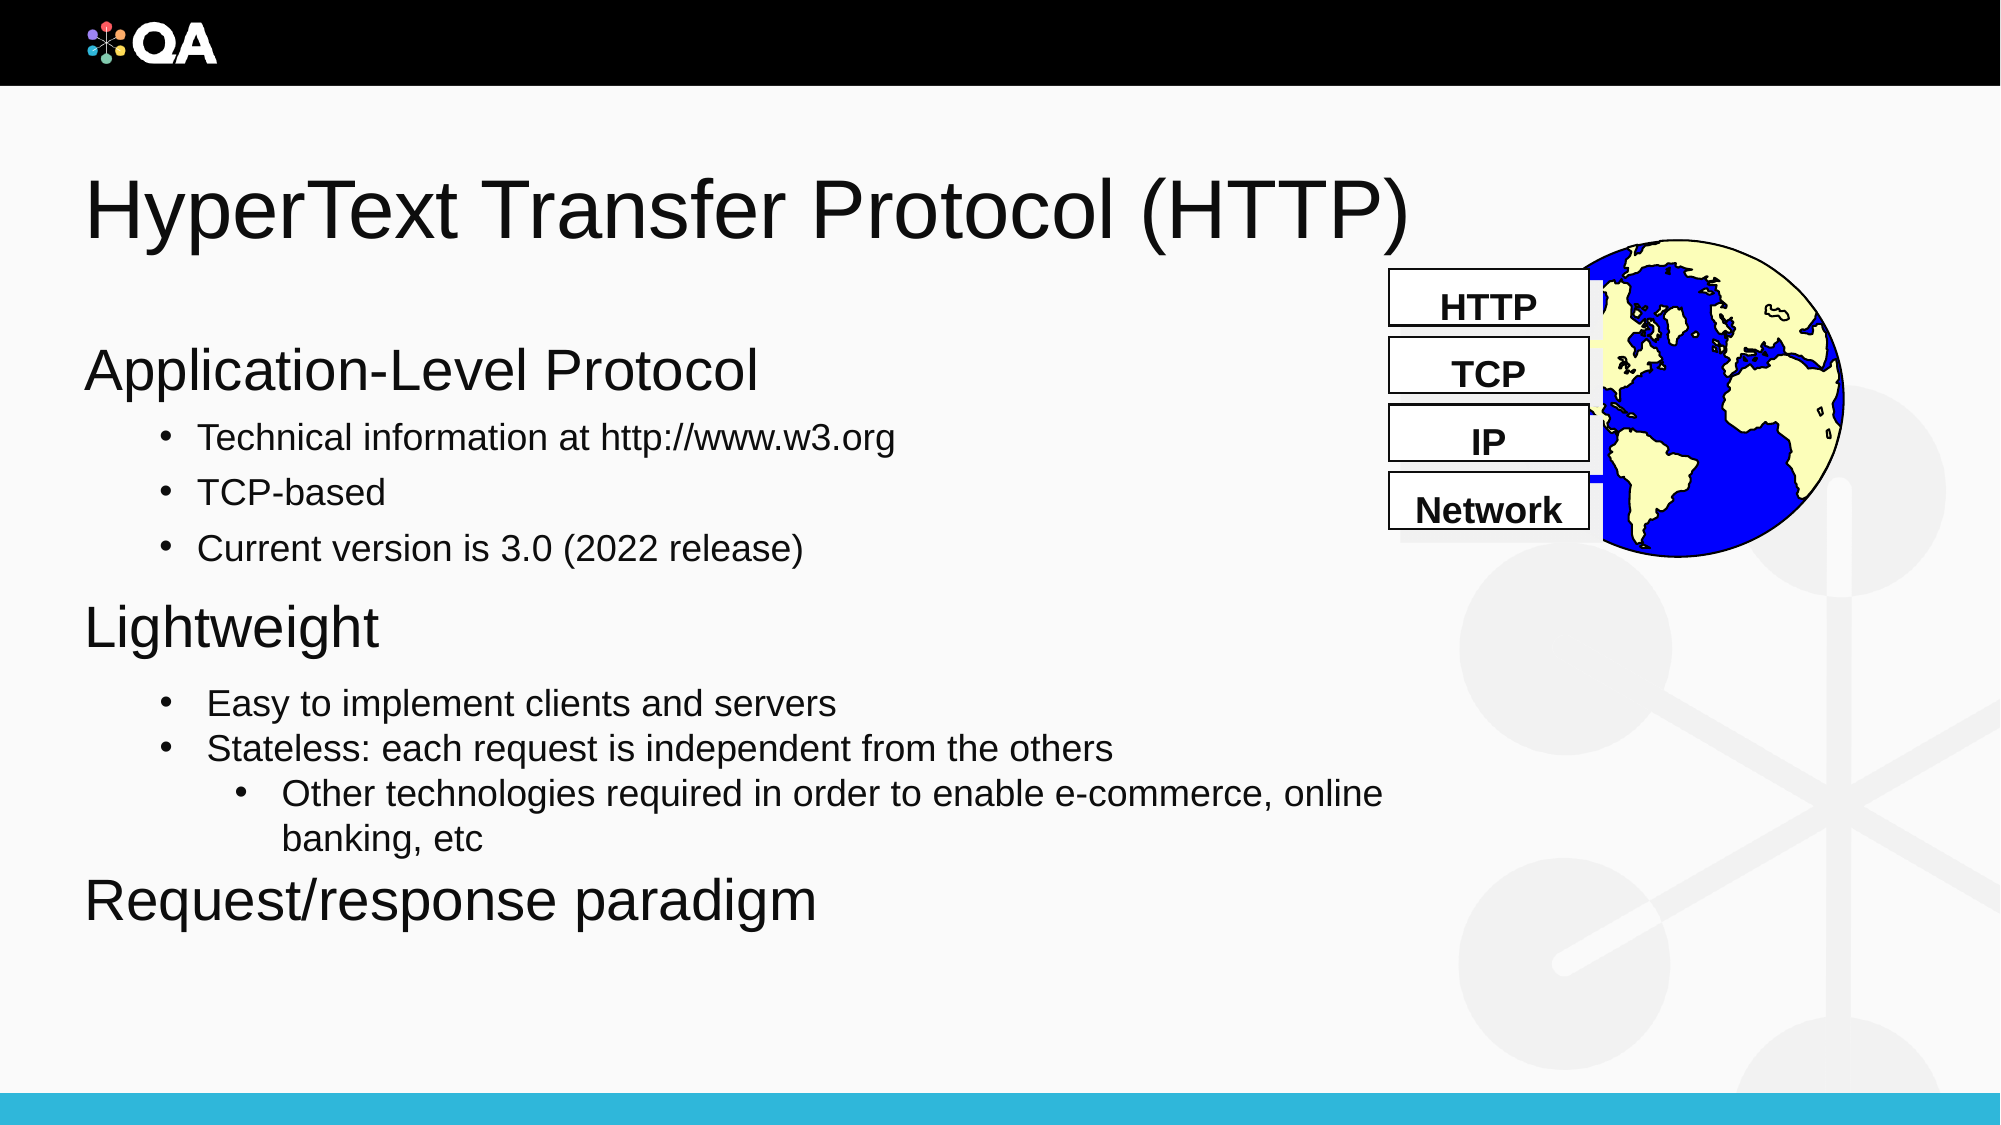

# HyperText Transfer Protocol (HTTP)

HTTP

TCP

IP

Network
Application-Level Protocol
Technical information at http://www.w3.org
TCP-based
Current version is 3.0 (2022 release)
Lightweight

Request/response paradigm
Easy to implement clients and servers
Stateless: each request is independent from the others
Other technologies required in order to enable e-commerce, online banking, etc